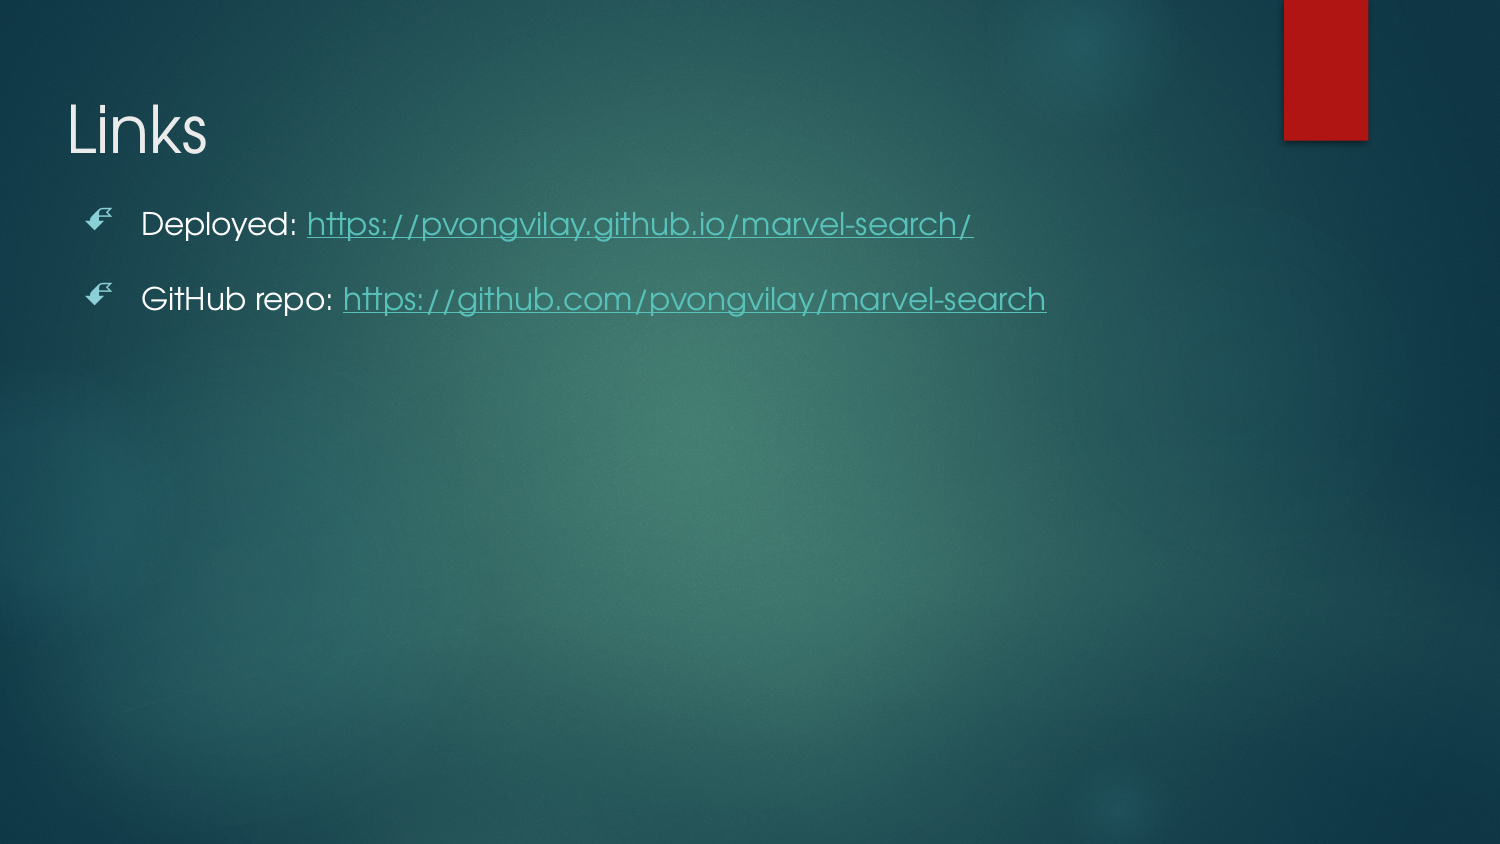

# Links
Deployed: https://pvongvilay.github.io/marvel-search/

GitHub repo: https://github.com/pvongvilay/marvel-search